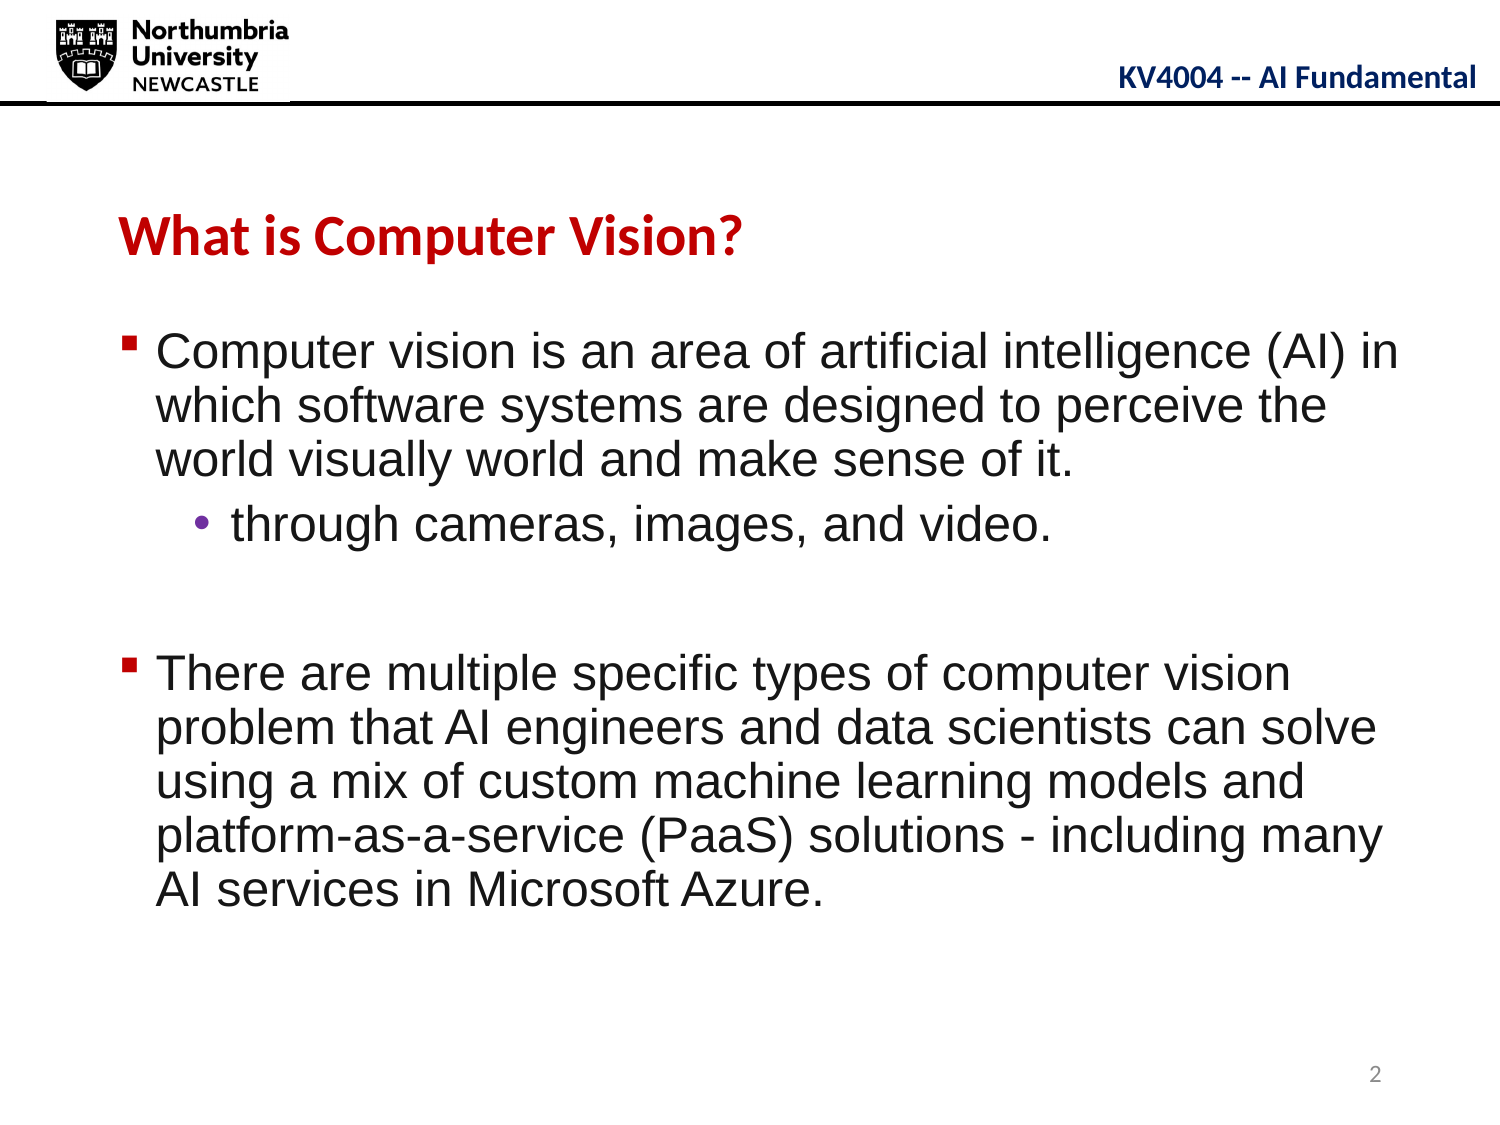

# What is Computer Vision?
Computer vision is an area of artificial intelligence (AI) in which software systems are designed to perceive the world visually world and make sense of it.
through cameras, images, and video.

There are multiple specific types of computer vision problem that AI engineers and data scientists can solve using a mix of custom machine learning models and platform-as-a-service (PaaS) solutions - including many AI services in Microsoft Azure.
2